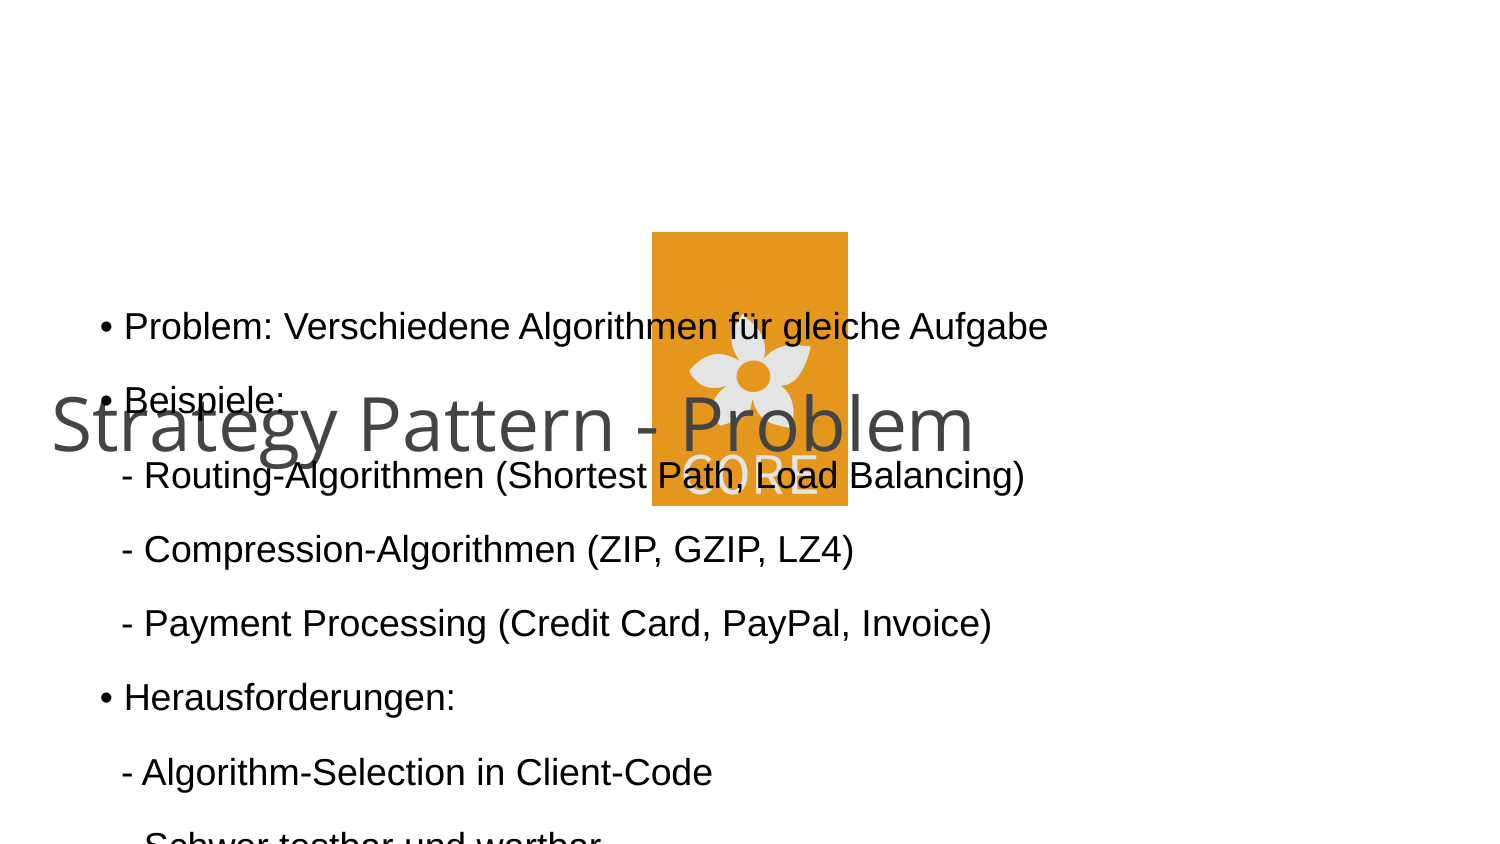

# Strategy Pattern - Problem

• Problem: Verschiedene Algorithmen für gleiche Aufgabe
• Beispiele:
  - Routing-Algorithmen (Shortest Path, Load Balancing)
  - Compression-Algorithmen (ZIP, GZIP, LZ4)
  - Payment Processing (Credit Card, PayPal, Invoice)
• Herausforderungen:
  - Algorithm-Selection in Client-Code
  - Schwer testbar und wartbar
  - Violation of Open-Closed Principle
• Telekom Example:
  - Network Traffic Routing
  - Different strategies based on conditions